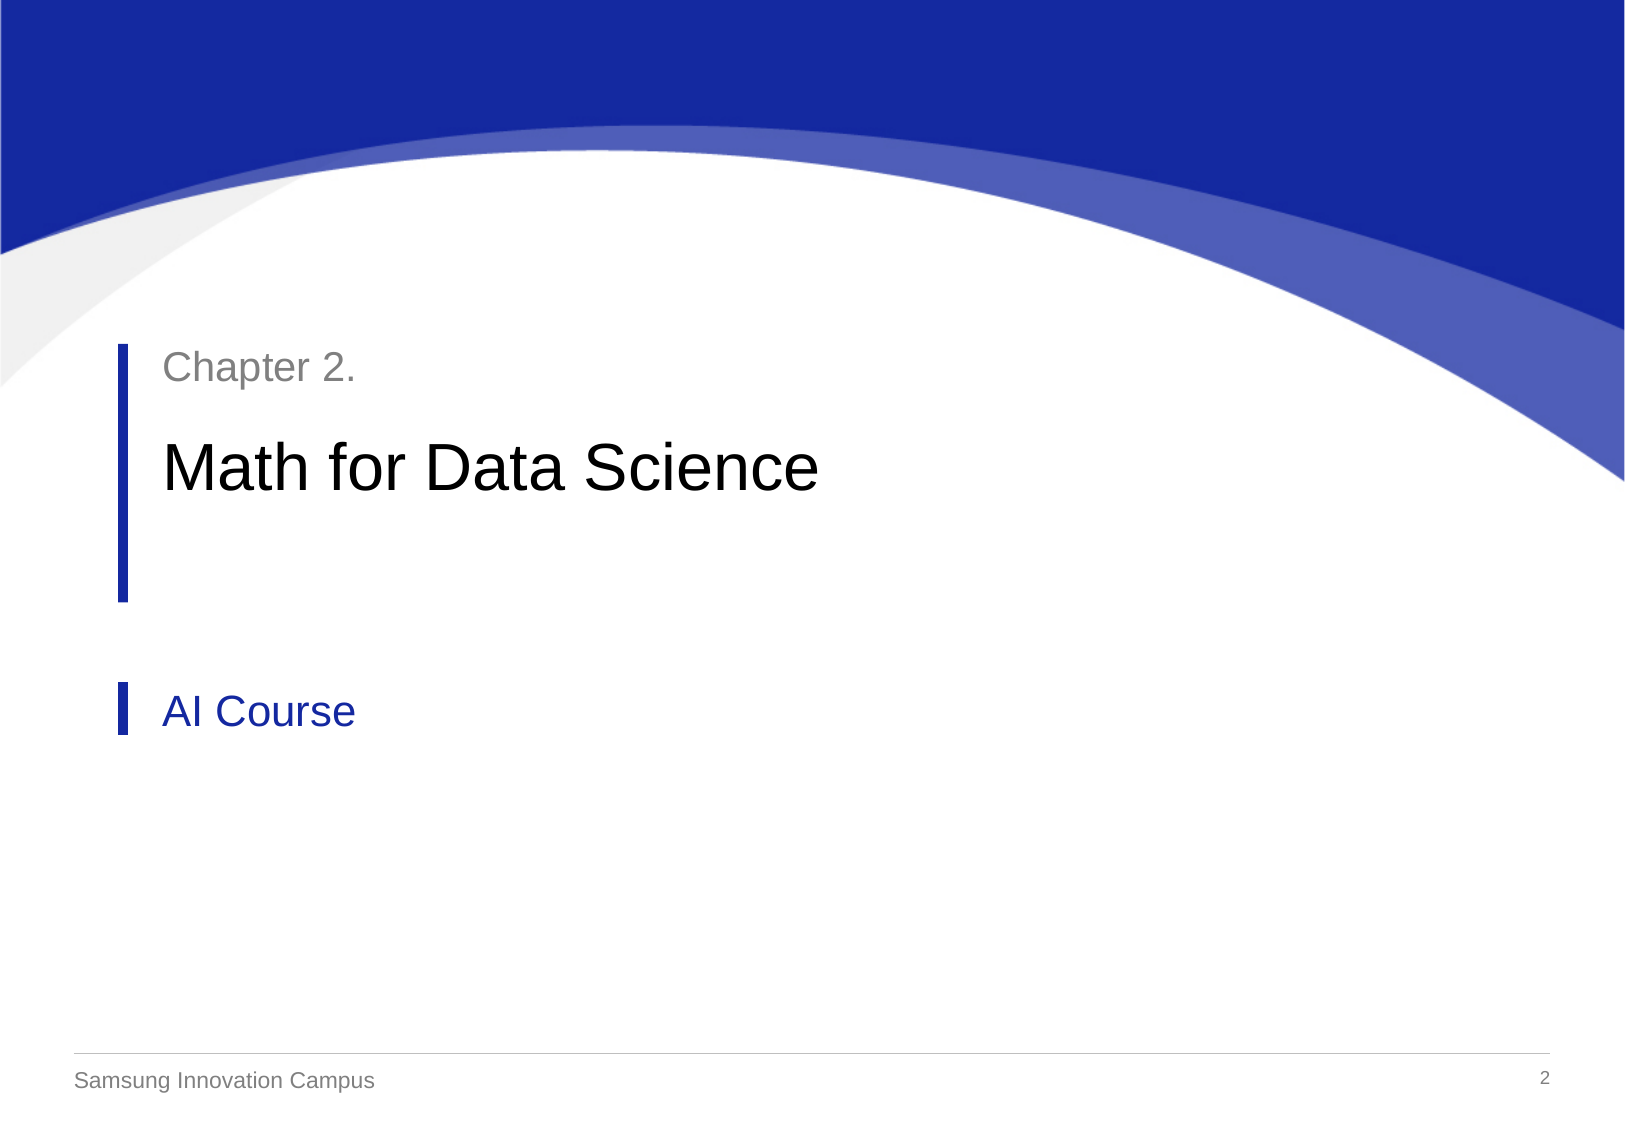

Chapter 2.

Math for Data Science

AI Course